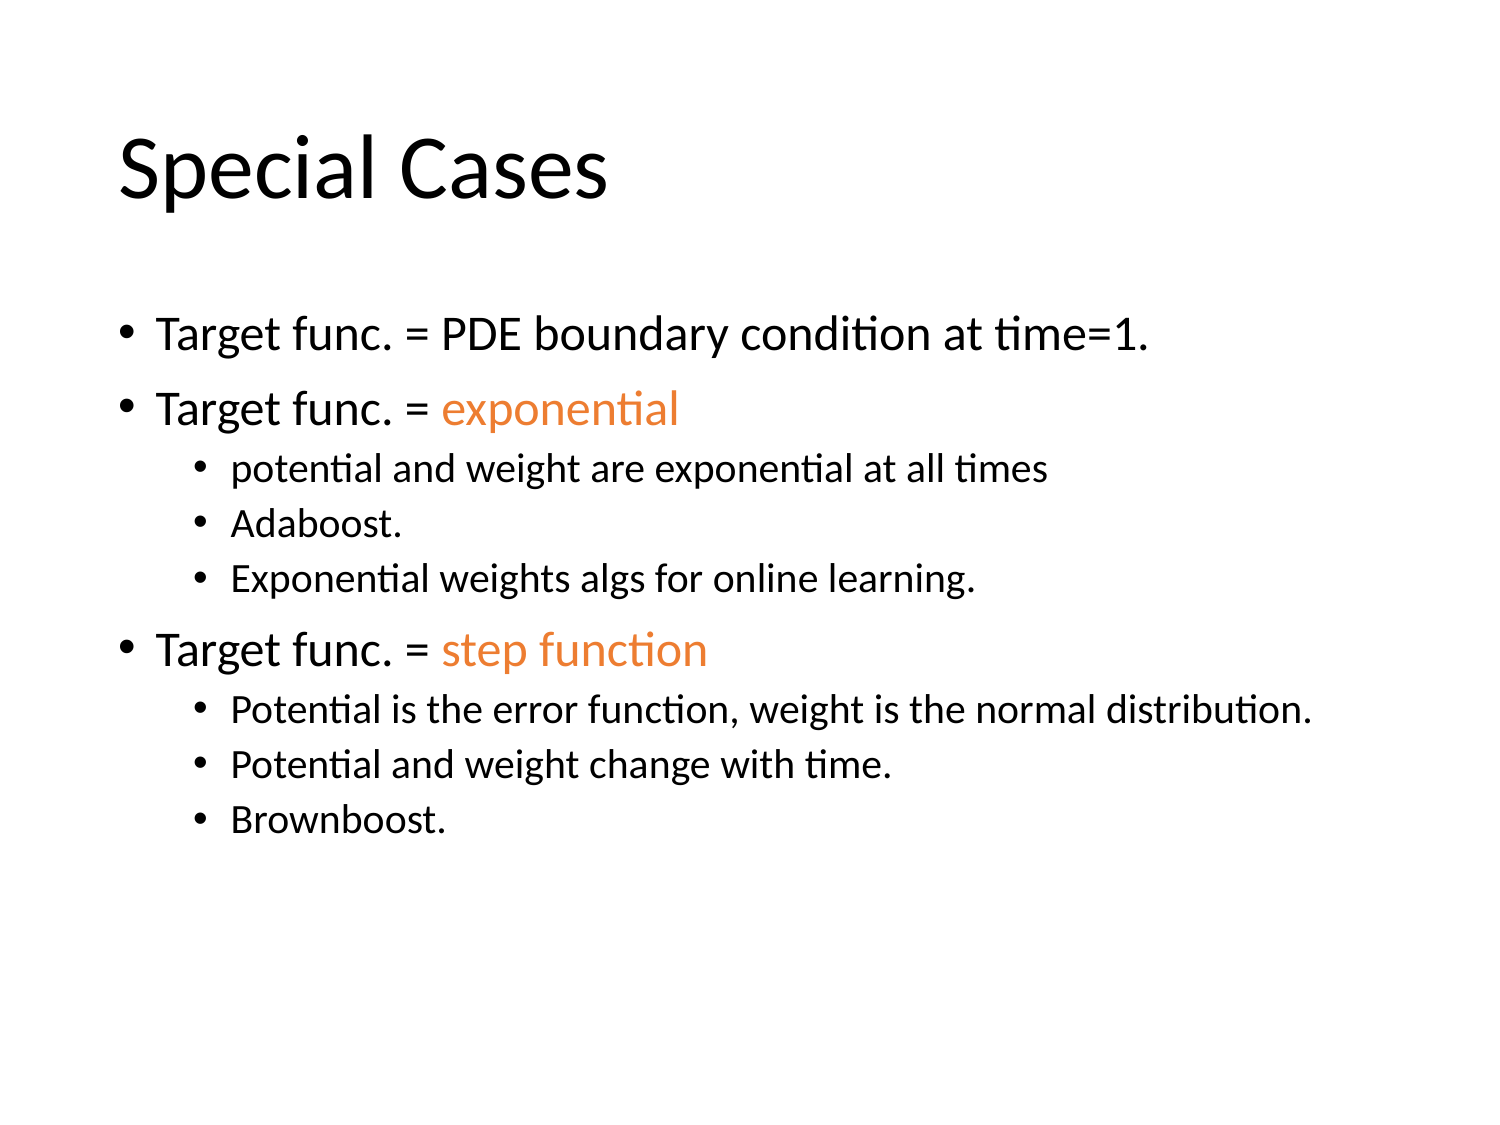

# Special Cases
Target func. = PDE boundary condition at time=1.
Target func. = exponential
potential and weight are exponential at all times
Adaboost.
Exponential weights algs for online learning.
Target func. = step function
Potential is the error function, weight is the normal distribution.
Potential and weight change with time.
Brownboost.